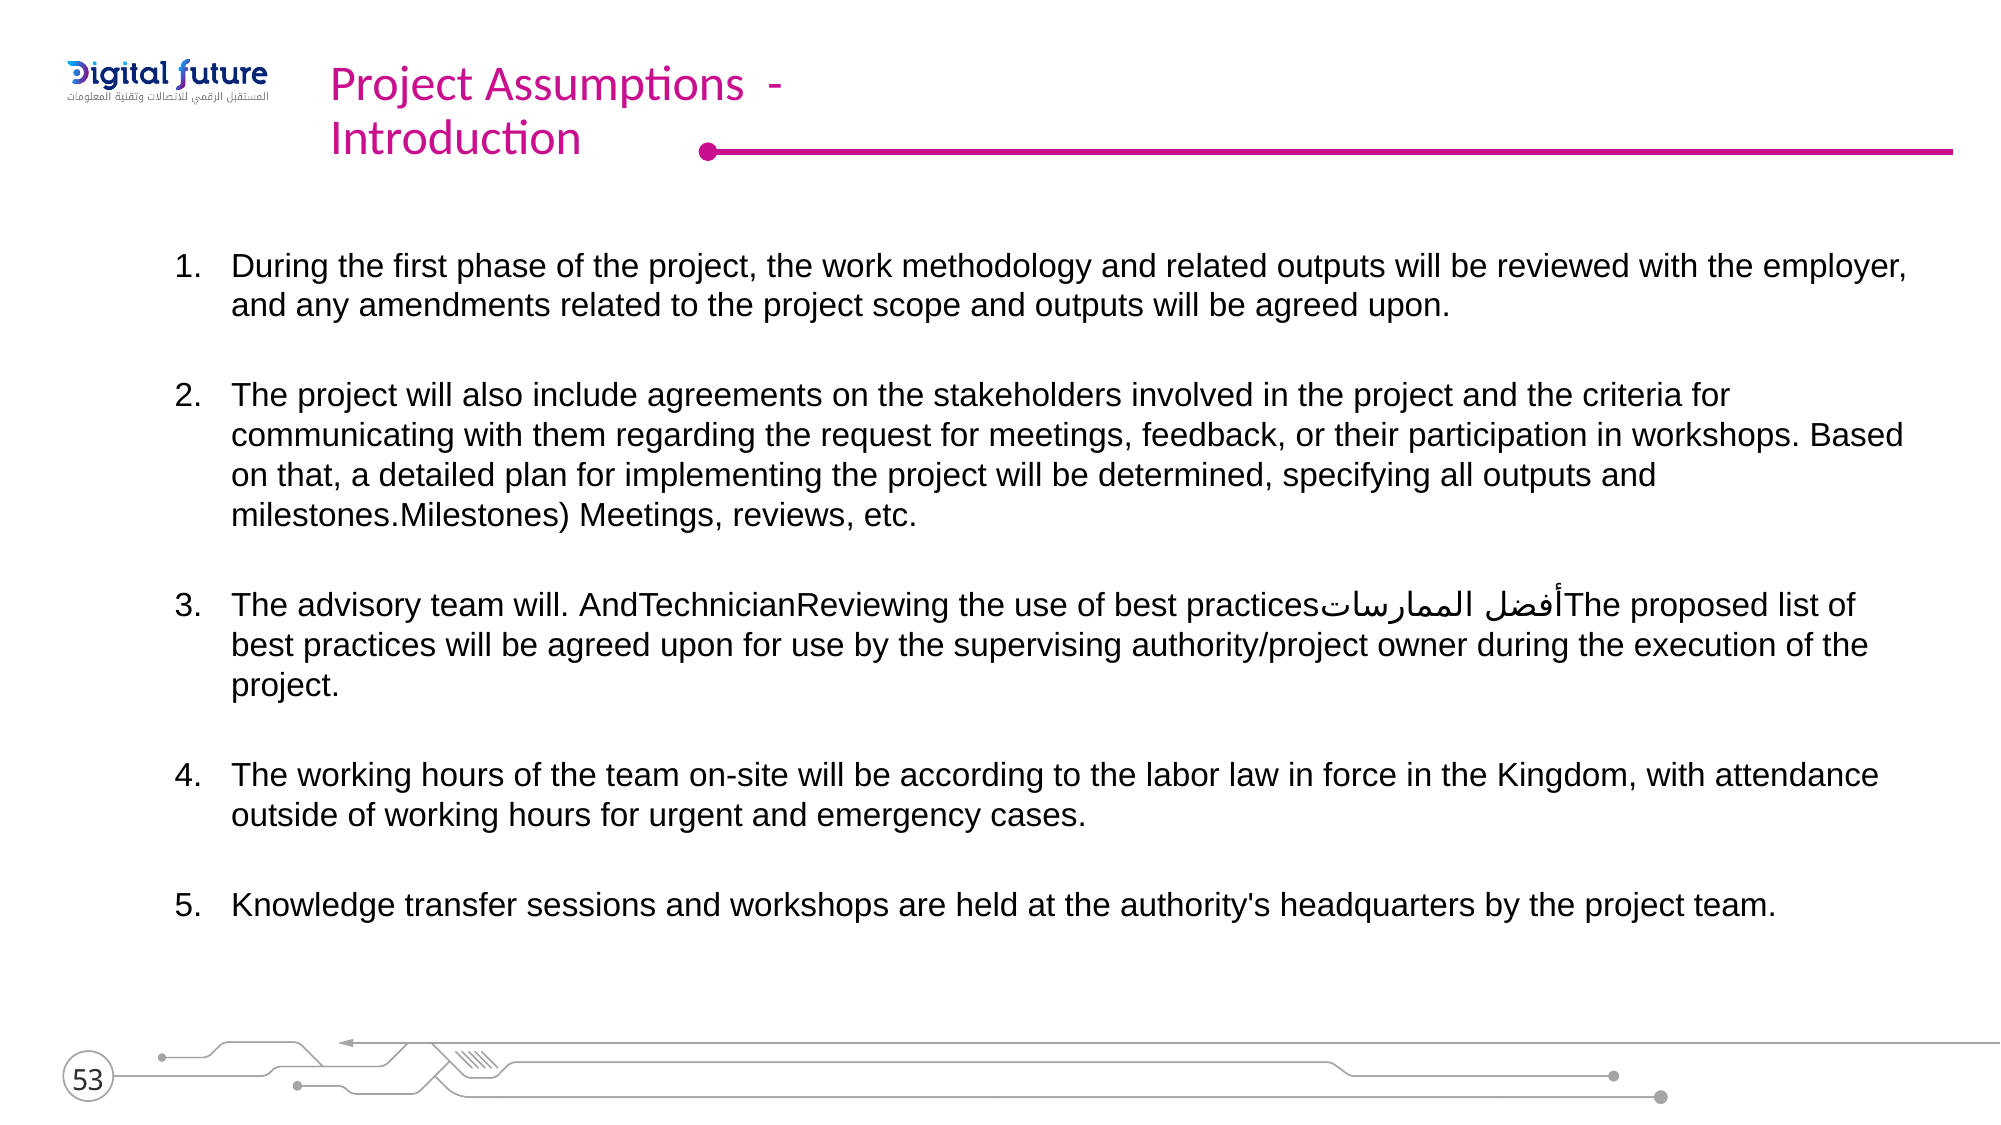

Project Assumptions  - Introduction
During the first phase of the project, the work methodology and related outputs will be reviewed with the employer, and any amendments related to the project scope and outputs will be agreed upon.
The project will also include agreements on the stakeholders involved in the project and the criteria for communicating with them regarding the request for meetings, feedback, or their participation in workshops. Based on that, a detailed plan for implementing the project will be determined, specifying all outputs and milestones.Milestones) Meetings, reviews, etc.
The advisory team will. AndTechnicianReviewing the use of best practicesأفضل الممارساتThe proposed list of best practices will be agreed upon for use by the supervising authority/project owner during the execution of the project.
The working hours of the team on-site will be according to the labor law in force in the Kingdom, with attendance outside of working hours for urgent and emergency cases.
Knowledge transfer sessions and workshops are held at the authority's headquarters by the project team.